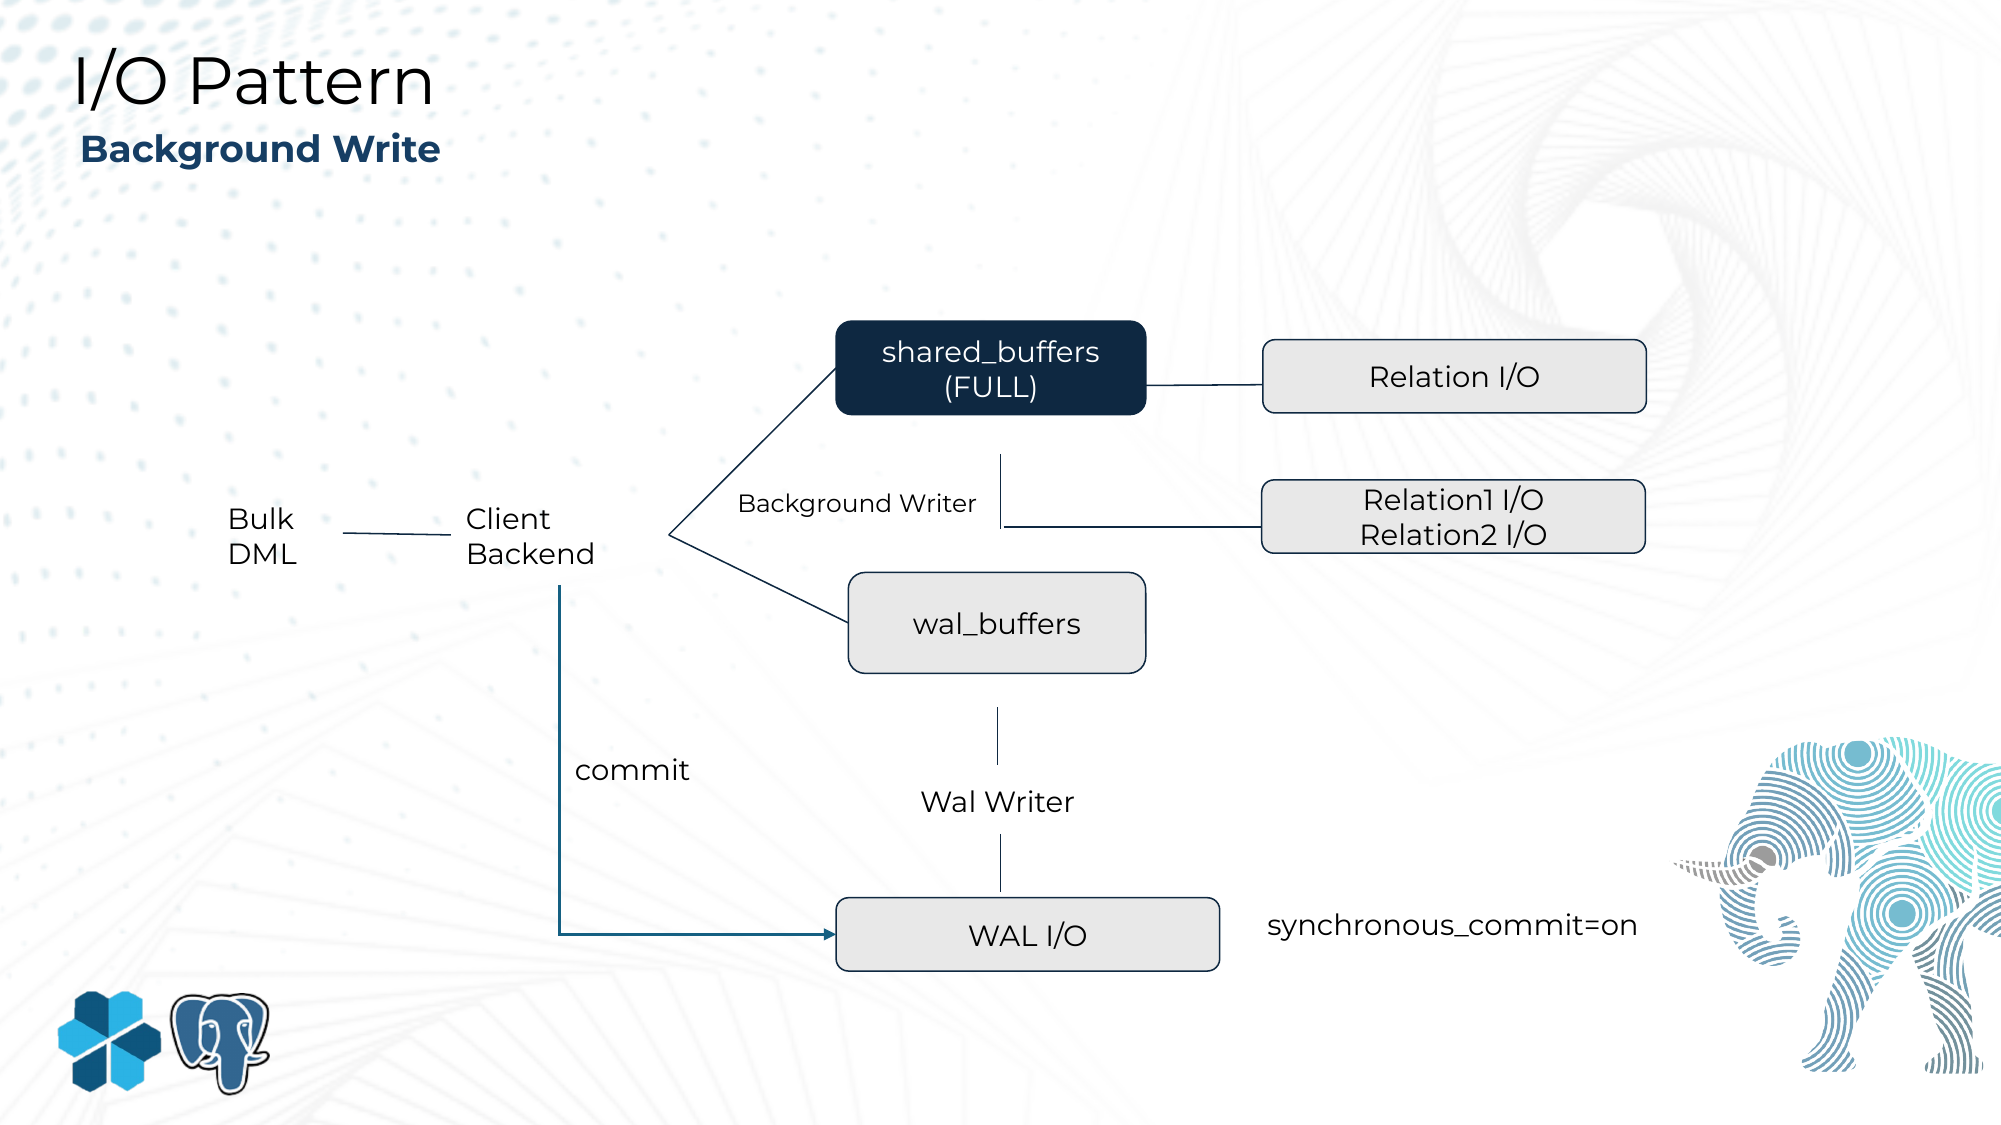

I/O Pattern
Background Write
shared_buffers
(FULL)
Relation I/O
Background Writer
Relation1 I/O
Relation2 I/O
Bulk DML
Client Backend
wal_buffers
commit
Wal Writer
synchronous_commit=on
WAL I/O